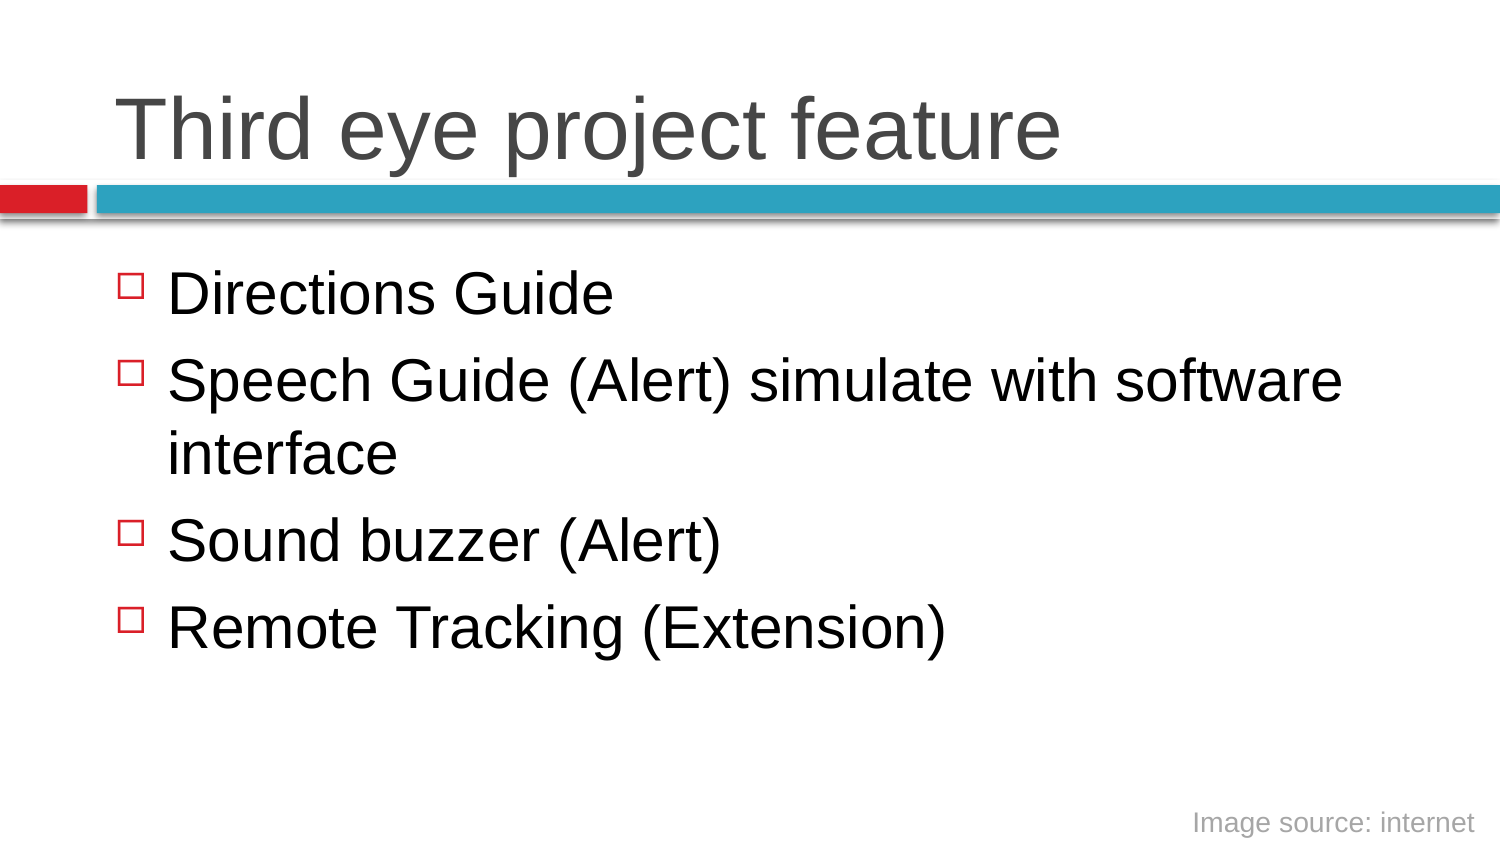

# Third eye project feature
Directions Guide
Speech Guide (Alert) simulate with software interface
Sound buzzer (Alert)
Remote Tracking (Extension)

Image source: internet